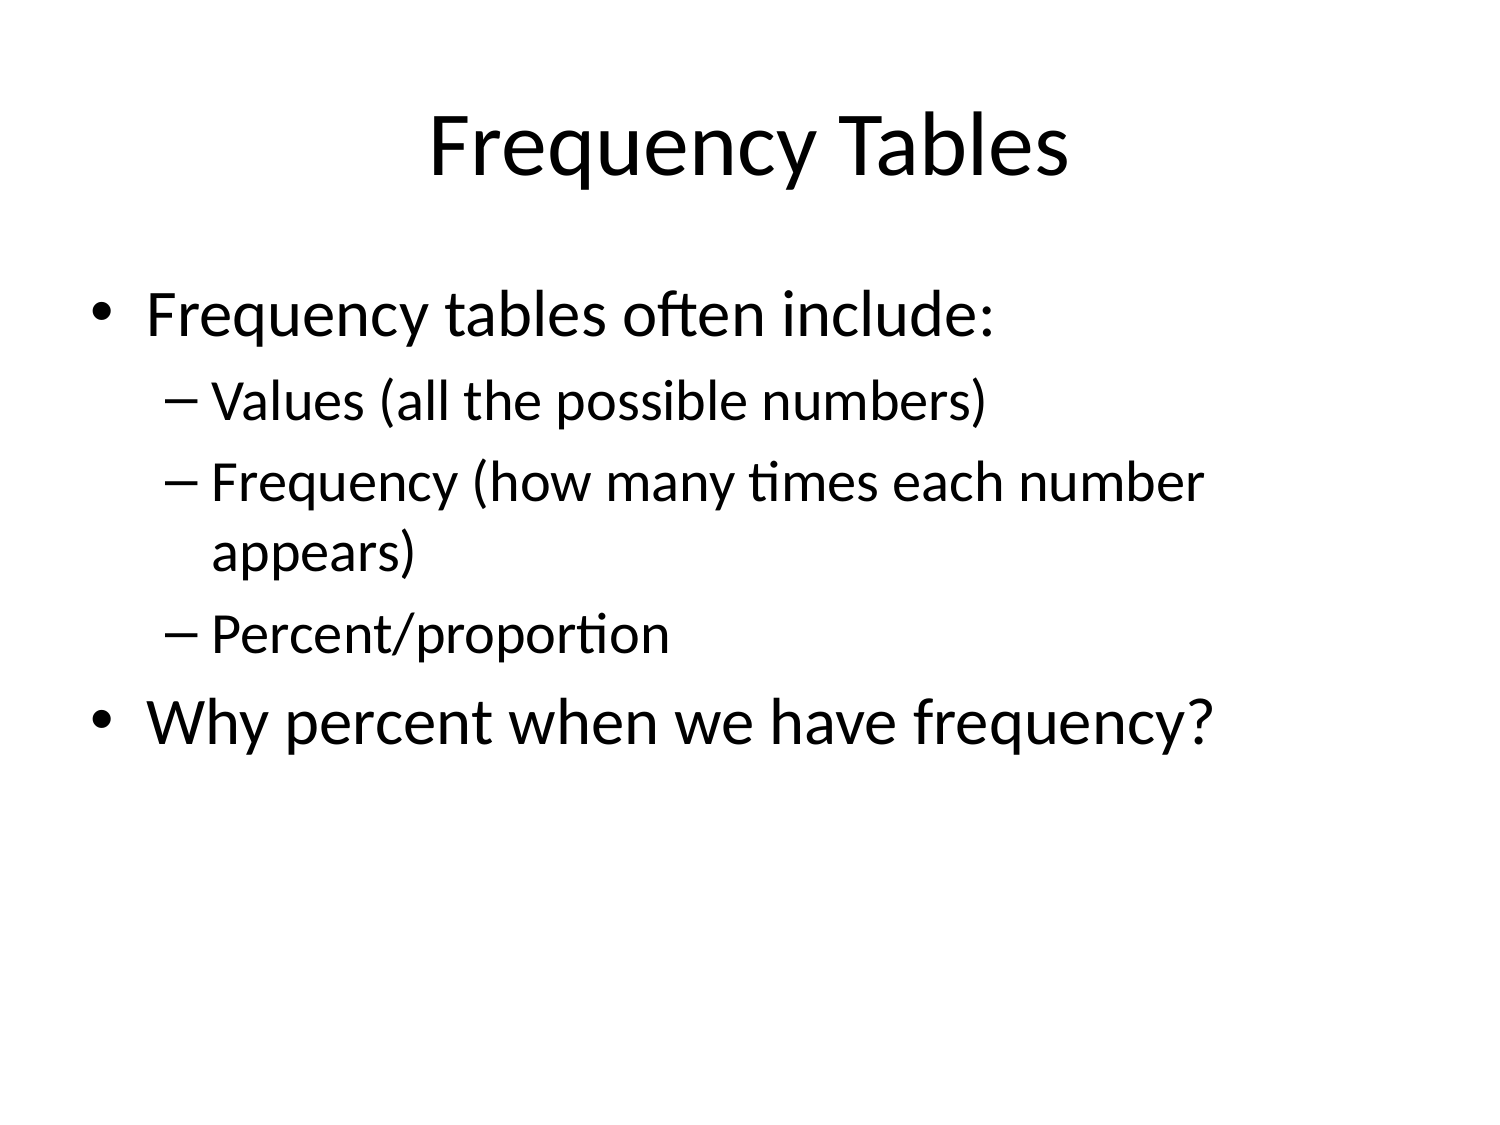

# Frequency Tables
Frequency tables often include:
Values (all the possible numbers)
Frequency (how many times each number appears)
Percent/proportion
Why percent when we have frequency?